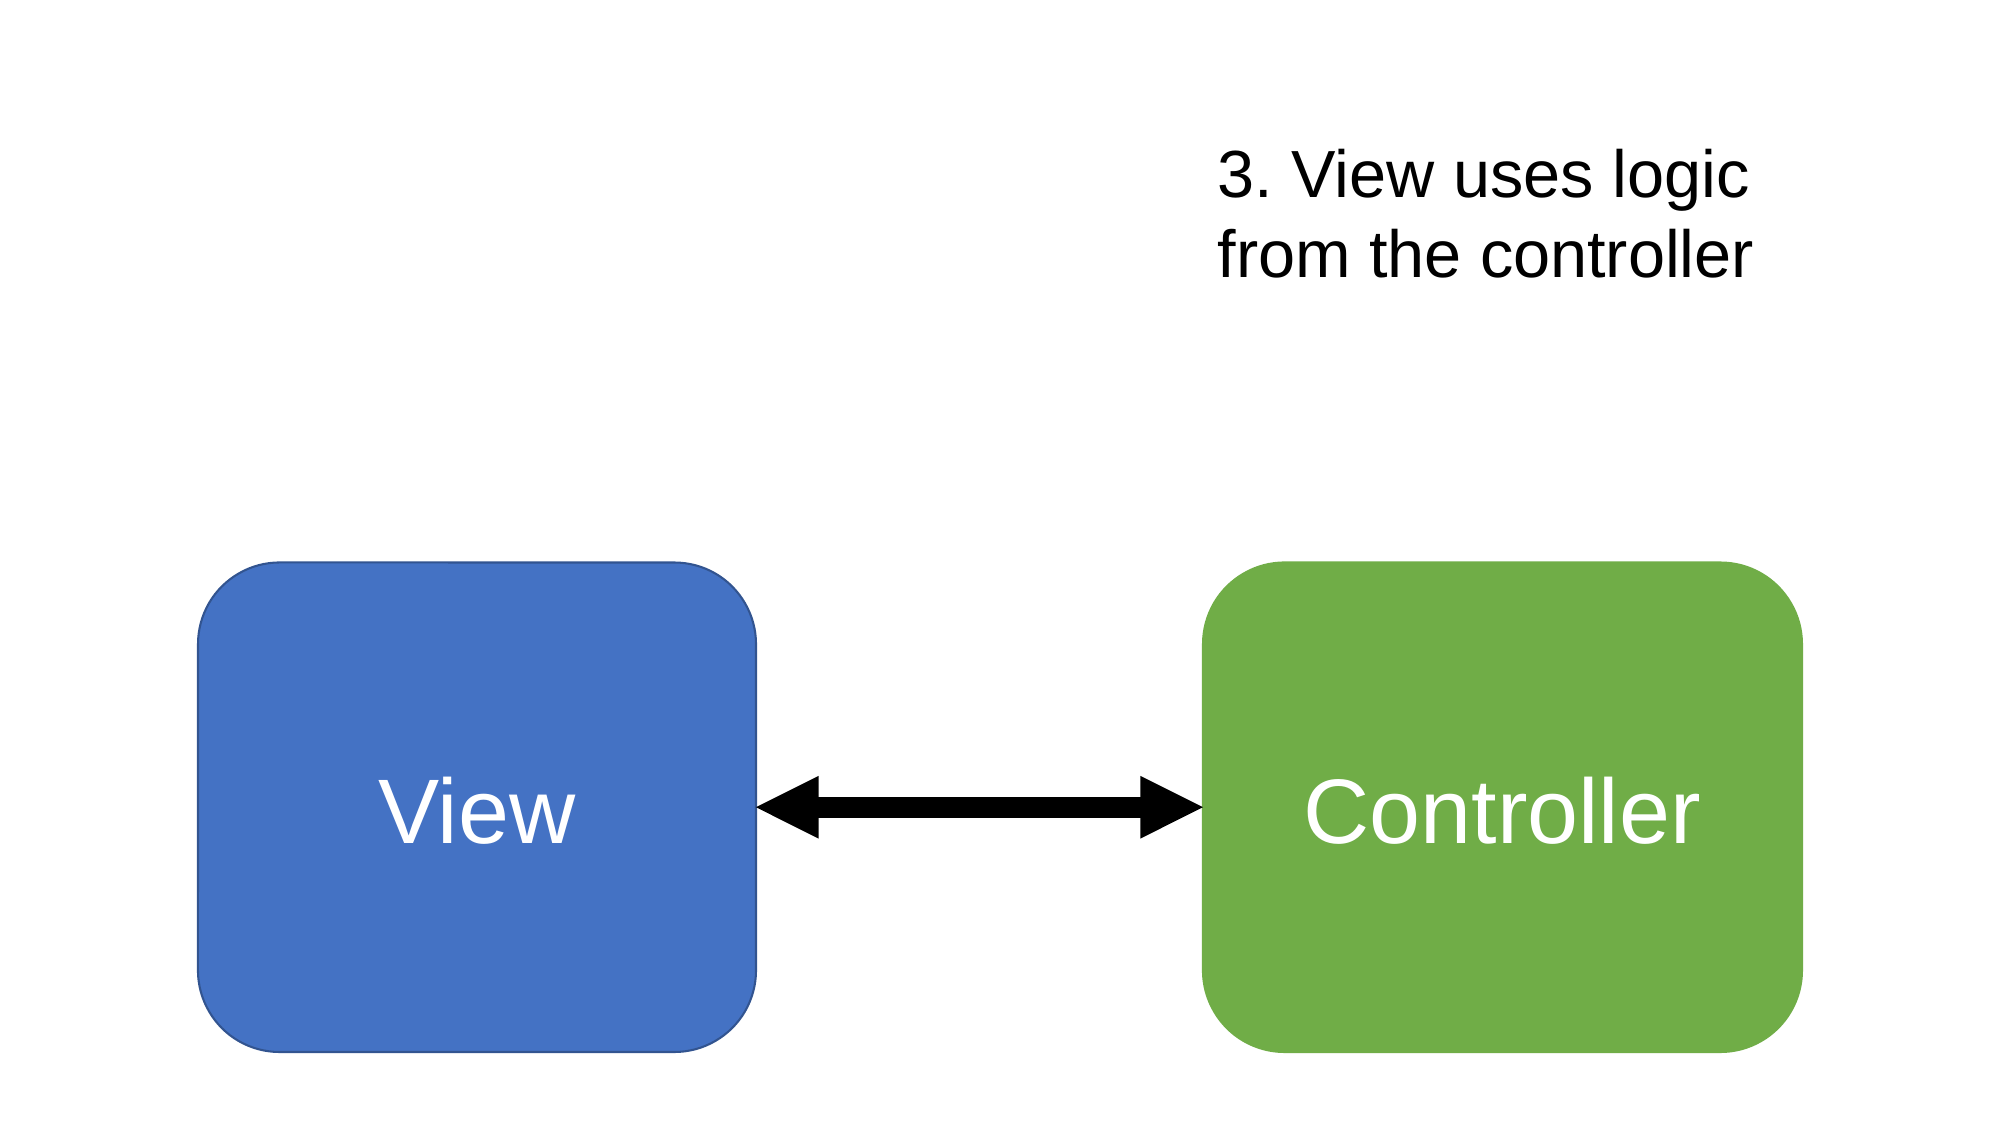

3. View uses logic from the controller
View
Controller